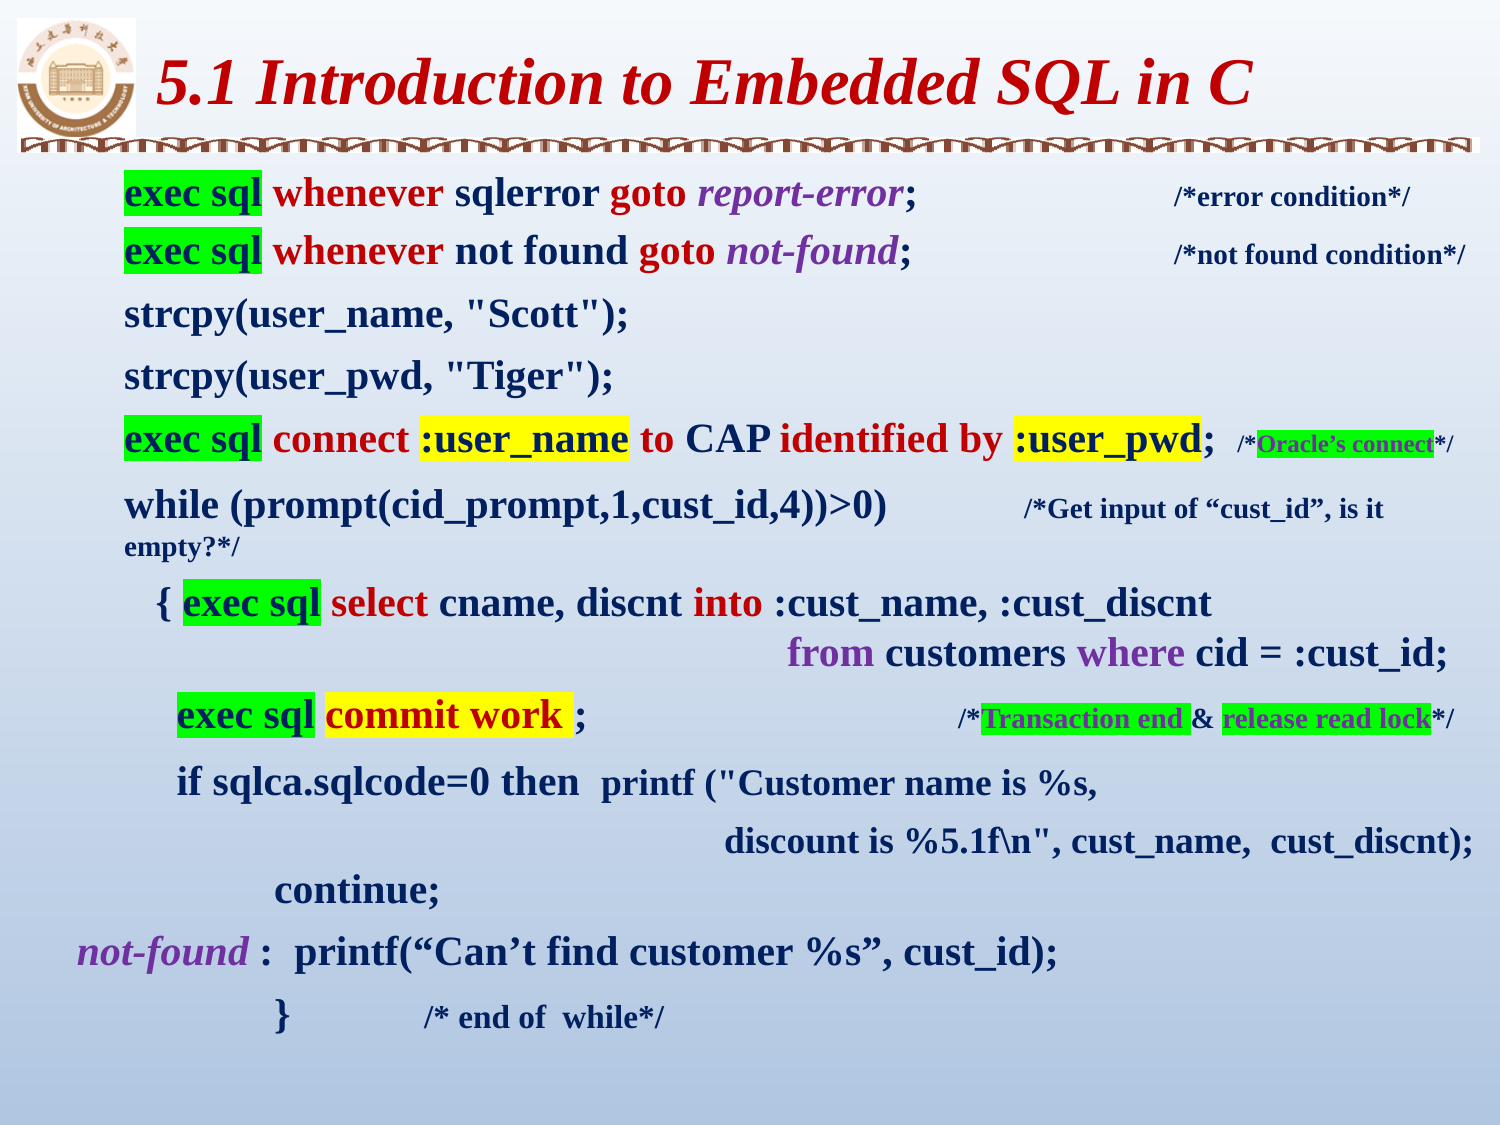

5.1 Introduction to Embedded SQL in C
	exec sql whenever sqlerror goto report-error;		/*error condition*/
	exec sql whenever not found goto not-found; 		/*not found condition*/
	strcpy(user_name, "Scott");
	strcpy(user_pwd, "Tiger");
	exec sql connect :user_name to CAP identified by :user_pwd;  /*Oracle’s connect*/
  	while (prompt(cid_prompt,1,cust_id,4))>0)  	/*Get input of “cust_id”, is it empty?*/
	   { exec sql select cname, discnt into :cust_name, :cust_discnt
					      from customers where cid = :cust_id;
	     exec sql commit work ;		        /*Transaction end & release read lock*/
 	     if sqlca.sqlcode=0 then  printf ("Customer name is %s,
					discount is %5.1f\n", cust_name,  cust_discnt);
 		continue;
     not-found :  printf(“Can’t find customer %s”, cust_id);
		}	/* end of  while*/